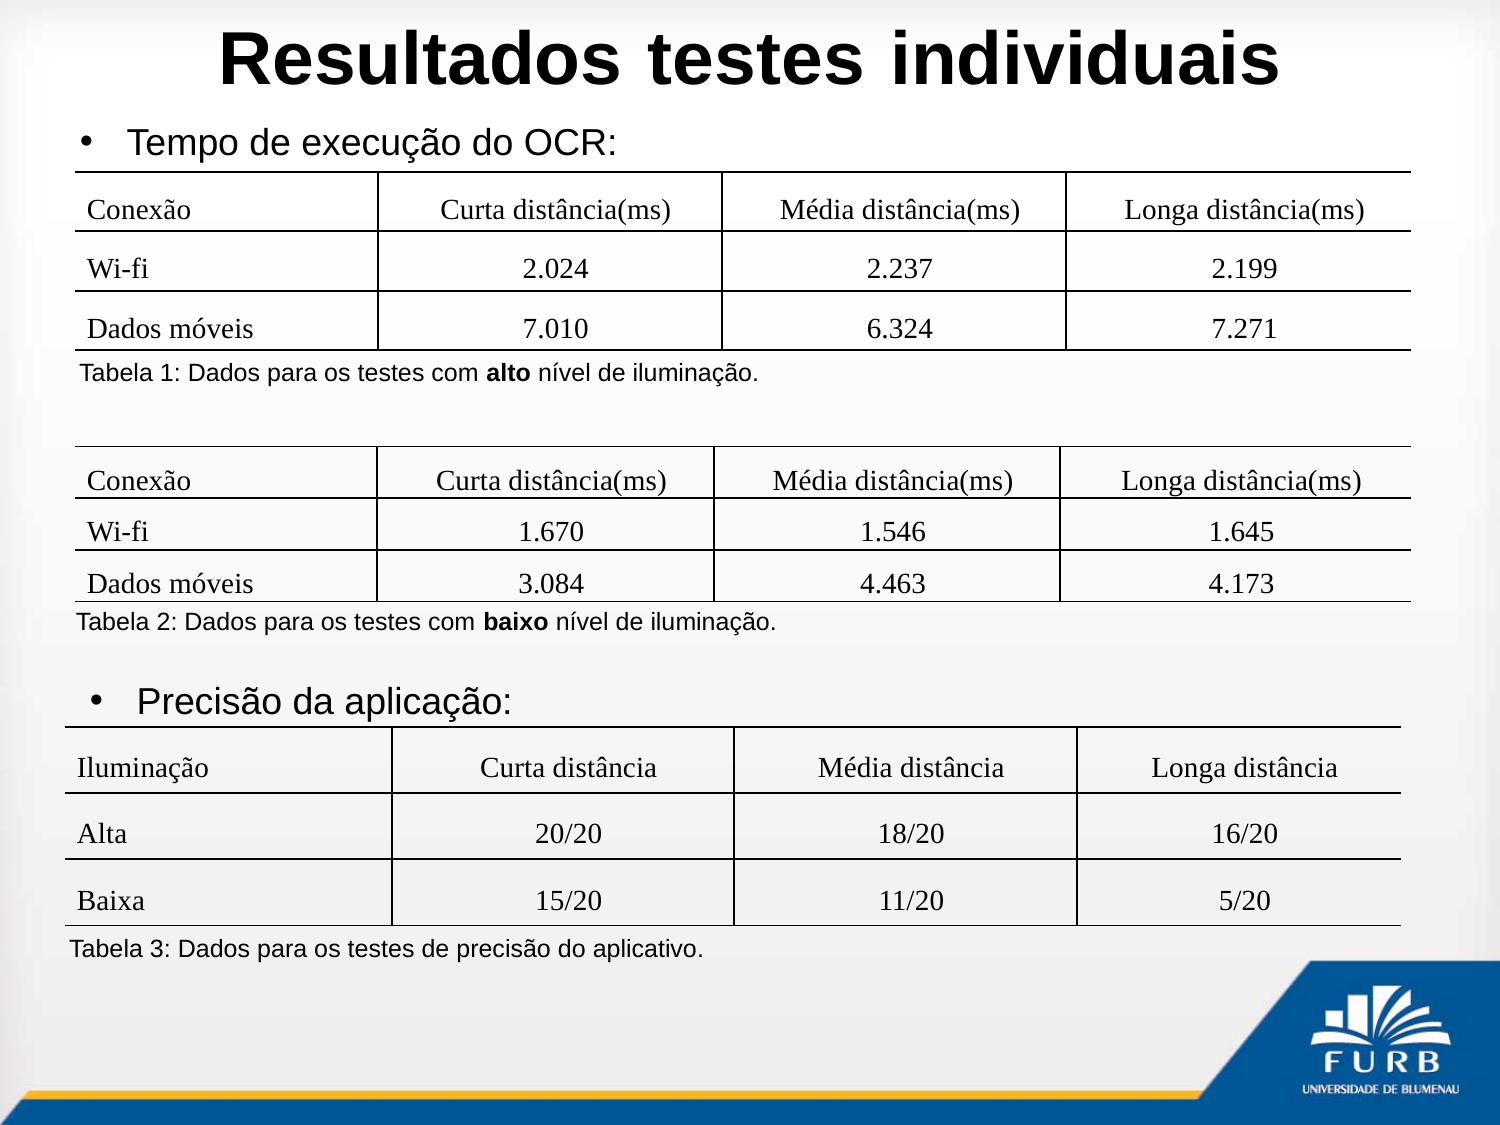

# Resultados testes individuais
Tempo de execução do OCR:
| Conexão | Curta distância(ms) | Média distância(ms) | Longa distância(ms) |
| --- | --- | --- | --- |
| Wi-fi | 2.024 | 2.237 | 2.199 |
| Dados móveis | 7.010 | 6.324 | 7.271 |
Tabela 1: Dados para os testes com alto nível de iluminação.
| Conexão | Curta distância(ms) | Média distância(ms) | Longa distância(ms) |
| --- | --- | --- | --- |
| Wi-fi | 1.670 | 1.546 | 1.645 |
| Dados móveis | 3.084 | 4.463 | 4.173 |
Tabela 2: Dados para os testes com baixo nível de iluminação.
Precisão da aplicação:
| Iluminação | Curta distância | Média distância | Longa distância |
| --- | --- | --- | --- |
| Alta | 20/20 | 18/20 | 16/20 |
| Baixa | 15/20 | 11/20 | 5/20 |
Tabela 3: Dados para os testes de precisão do aplicativo.